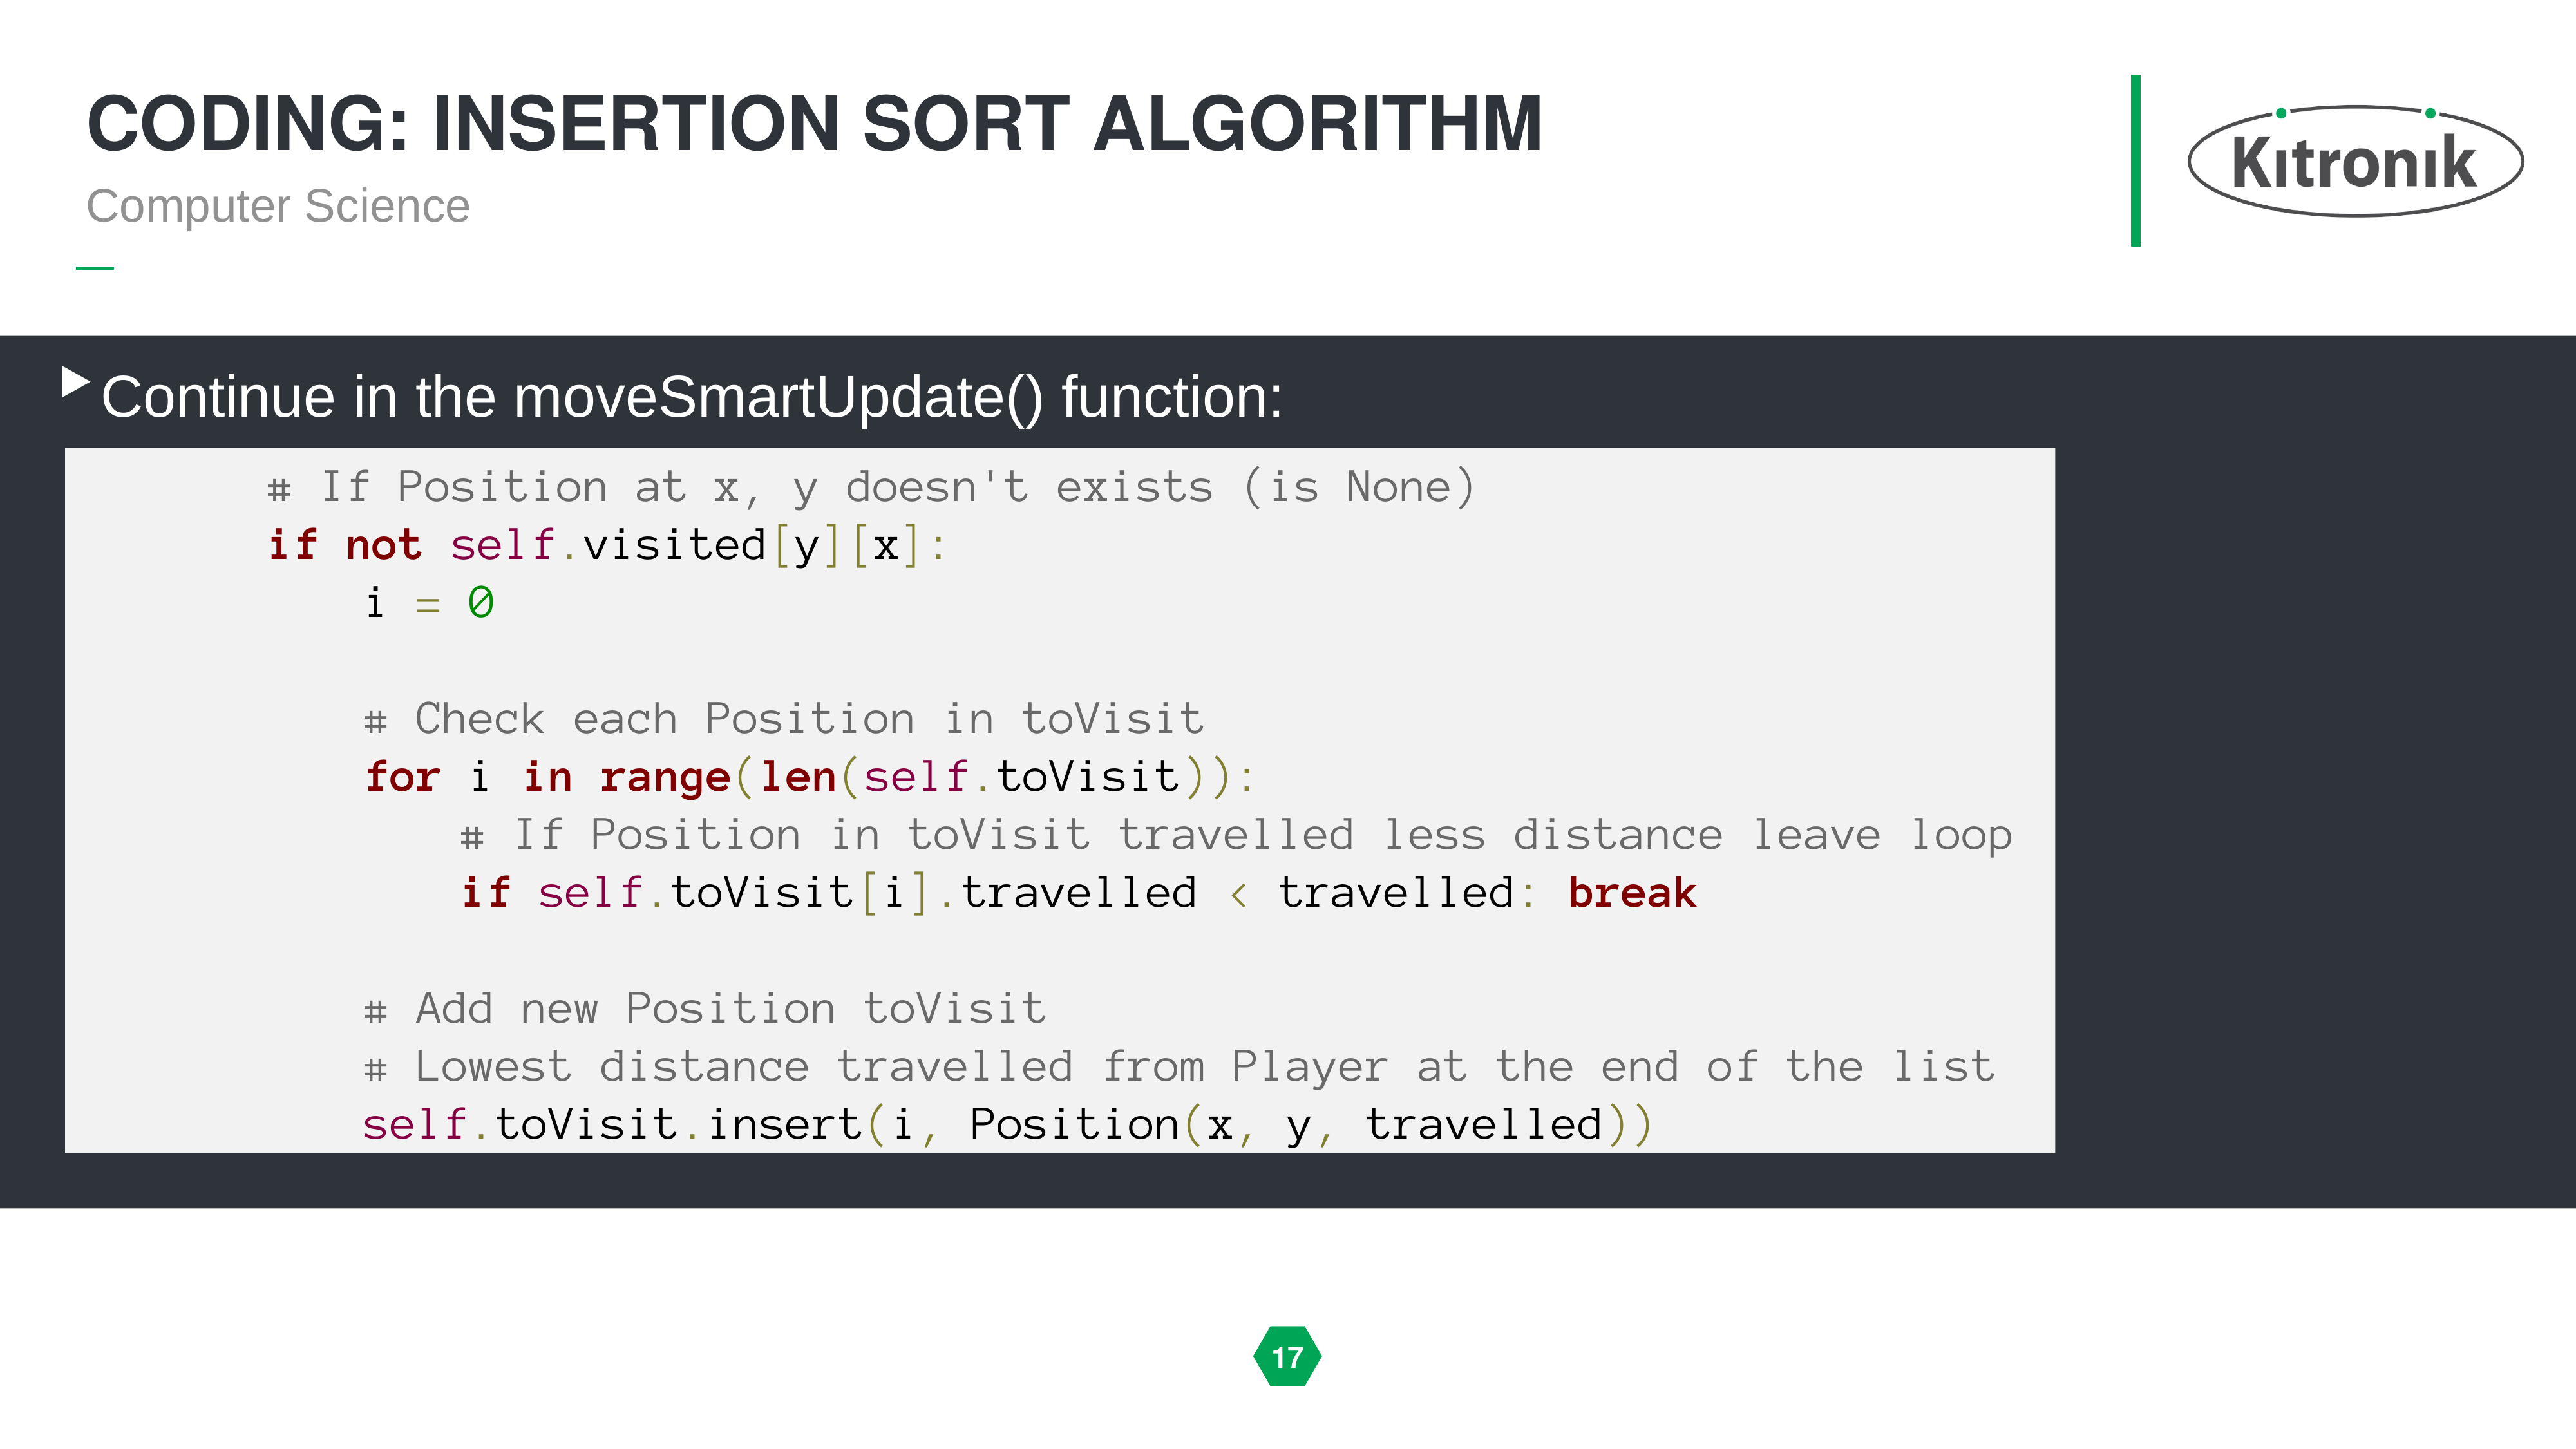

# Coding: insertion sort algorithm
Computer Science

Continue in the moveSmartUpdate() function:
		# If Position at x, y doesn't exists (is None)
		if not self.visited[y][x]:
			i = 0

			# Check each Position in toVisit
			for i in range(len(self.toVisit)):
				# If Position in toVisit travelled less distance leave loop
				if self.toVisit[i].travelled < travelled: break

			# Add new Position toVisit
			# Lowest distance travelled from Player at the end of the list
			self.toVisit.insert(i, Position(x, y, travelled))

17